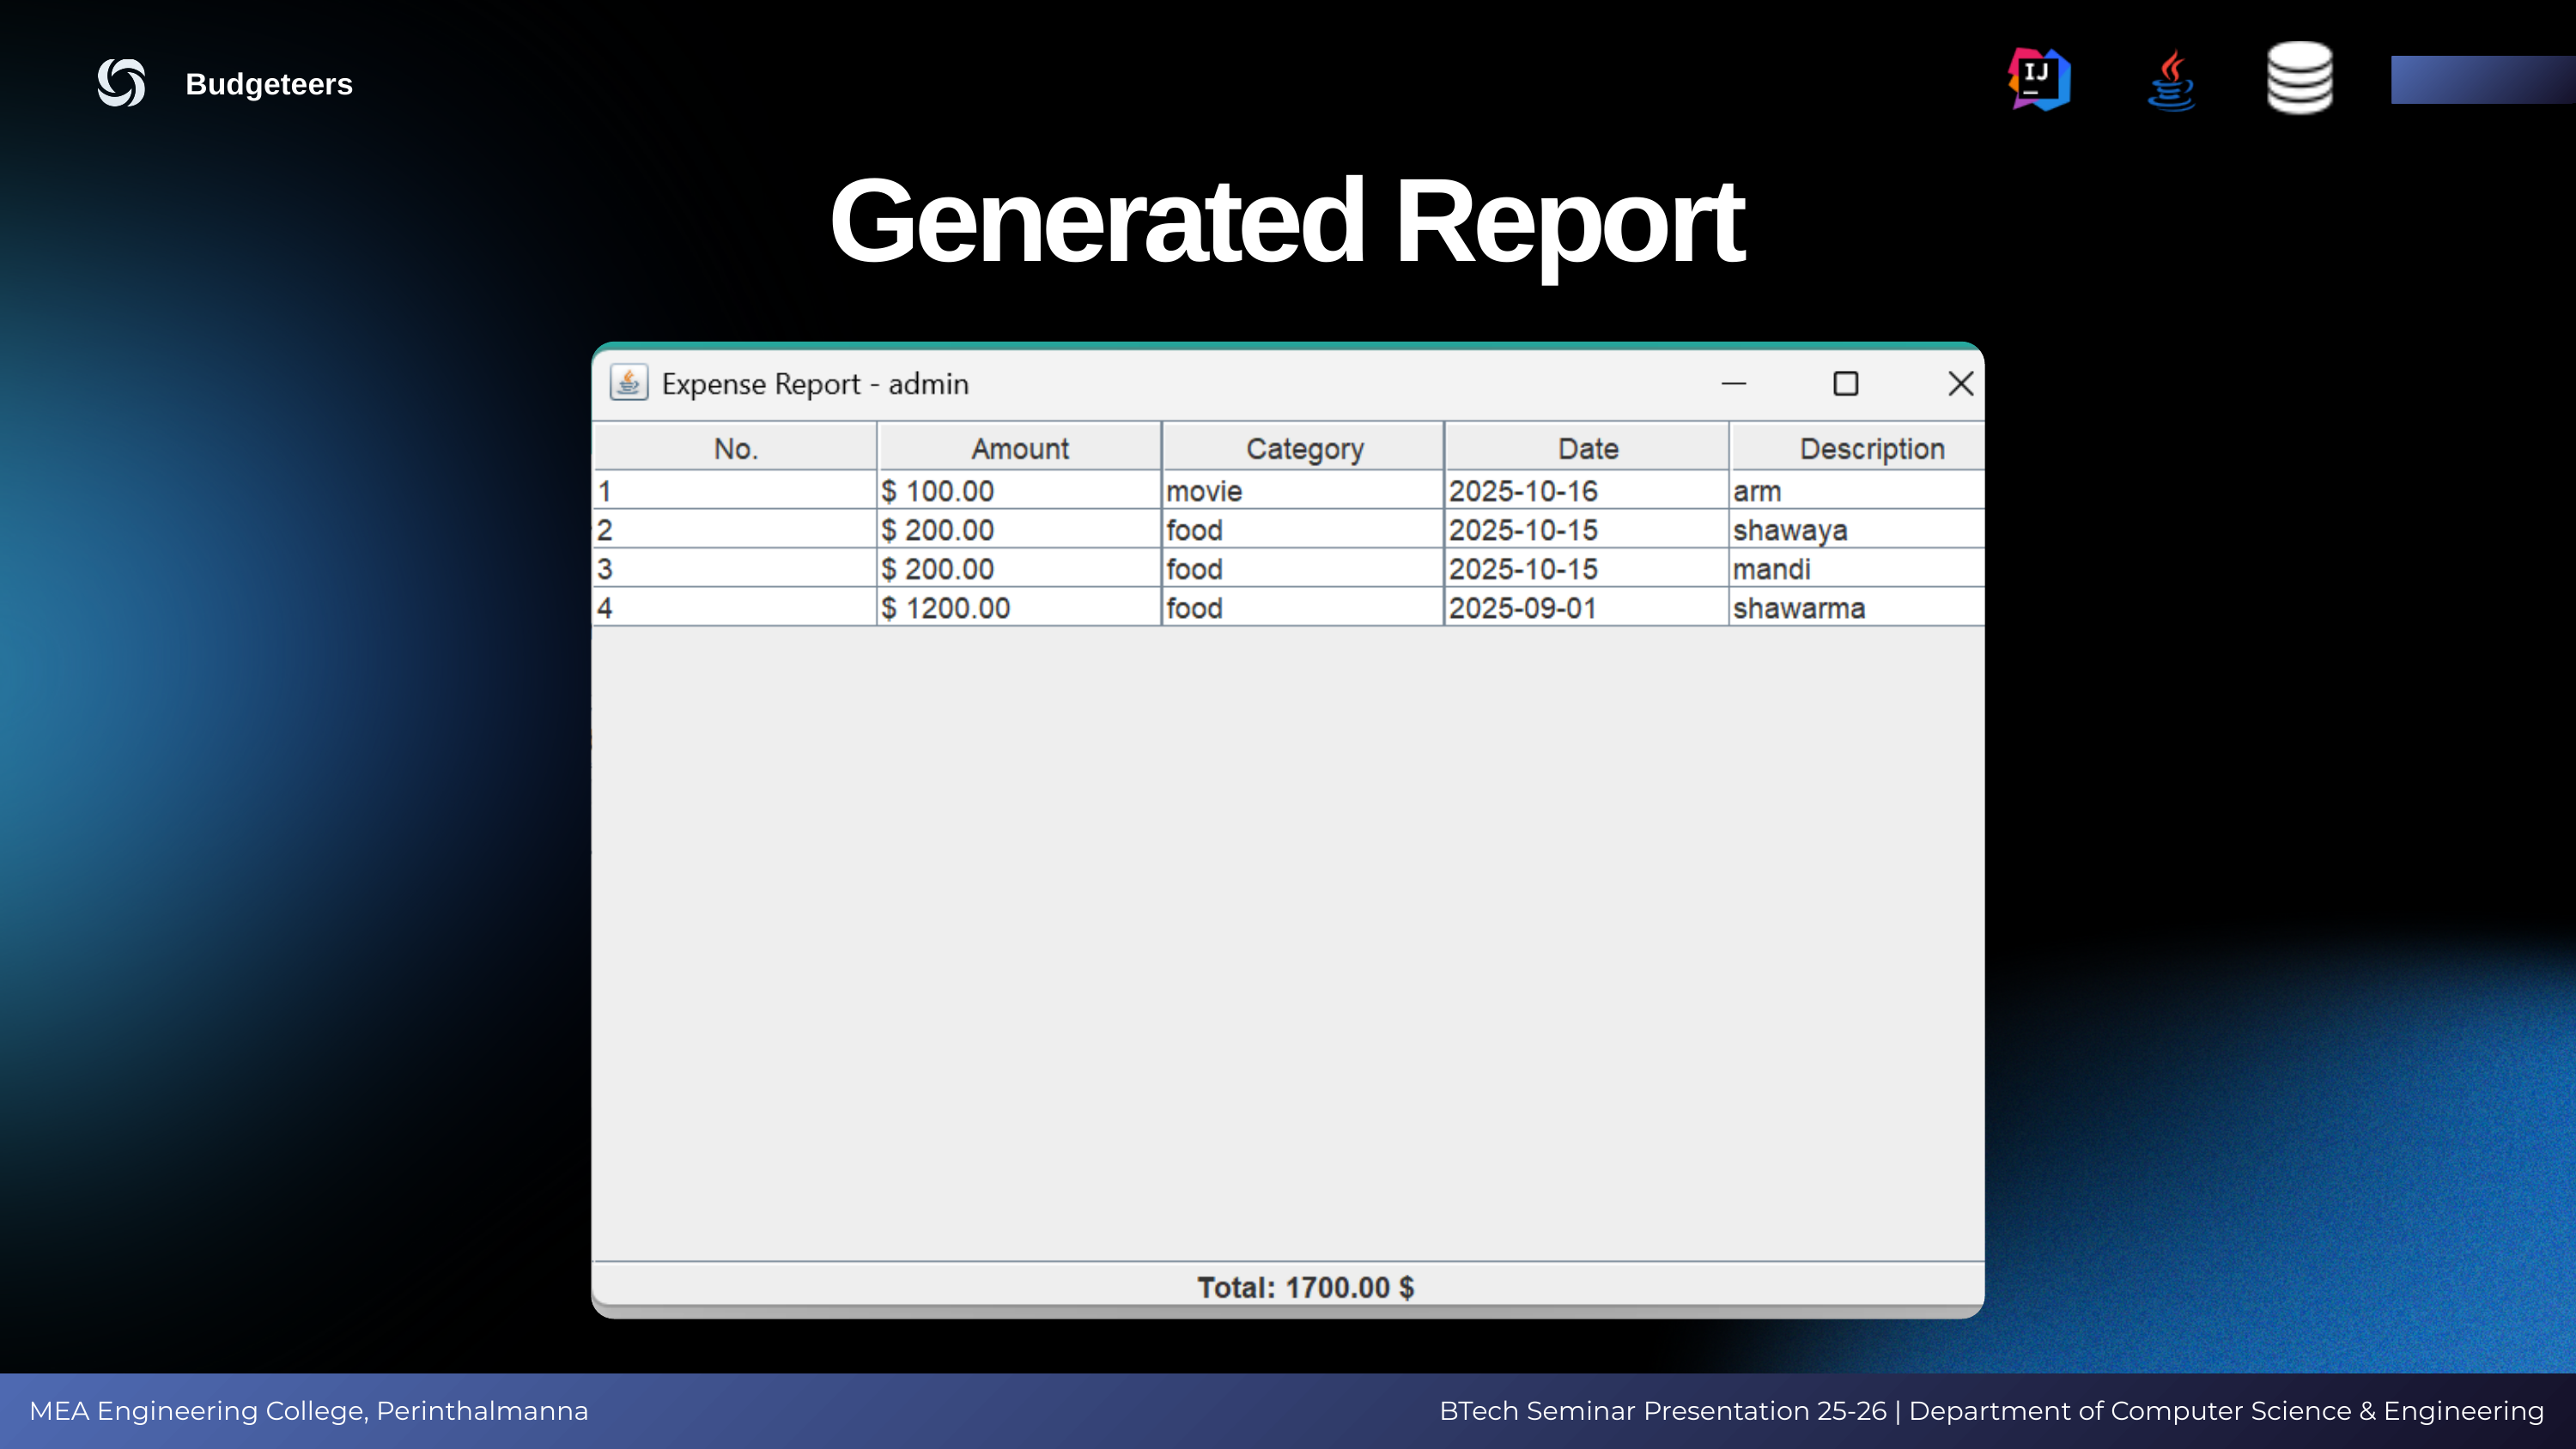

Budgeteers

Generated Report

MEA Engineering College, Perinthalmanna                                                                                                                           BTech Seminar Presentation 25-26 | Department of Computer Science & Engineering